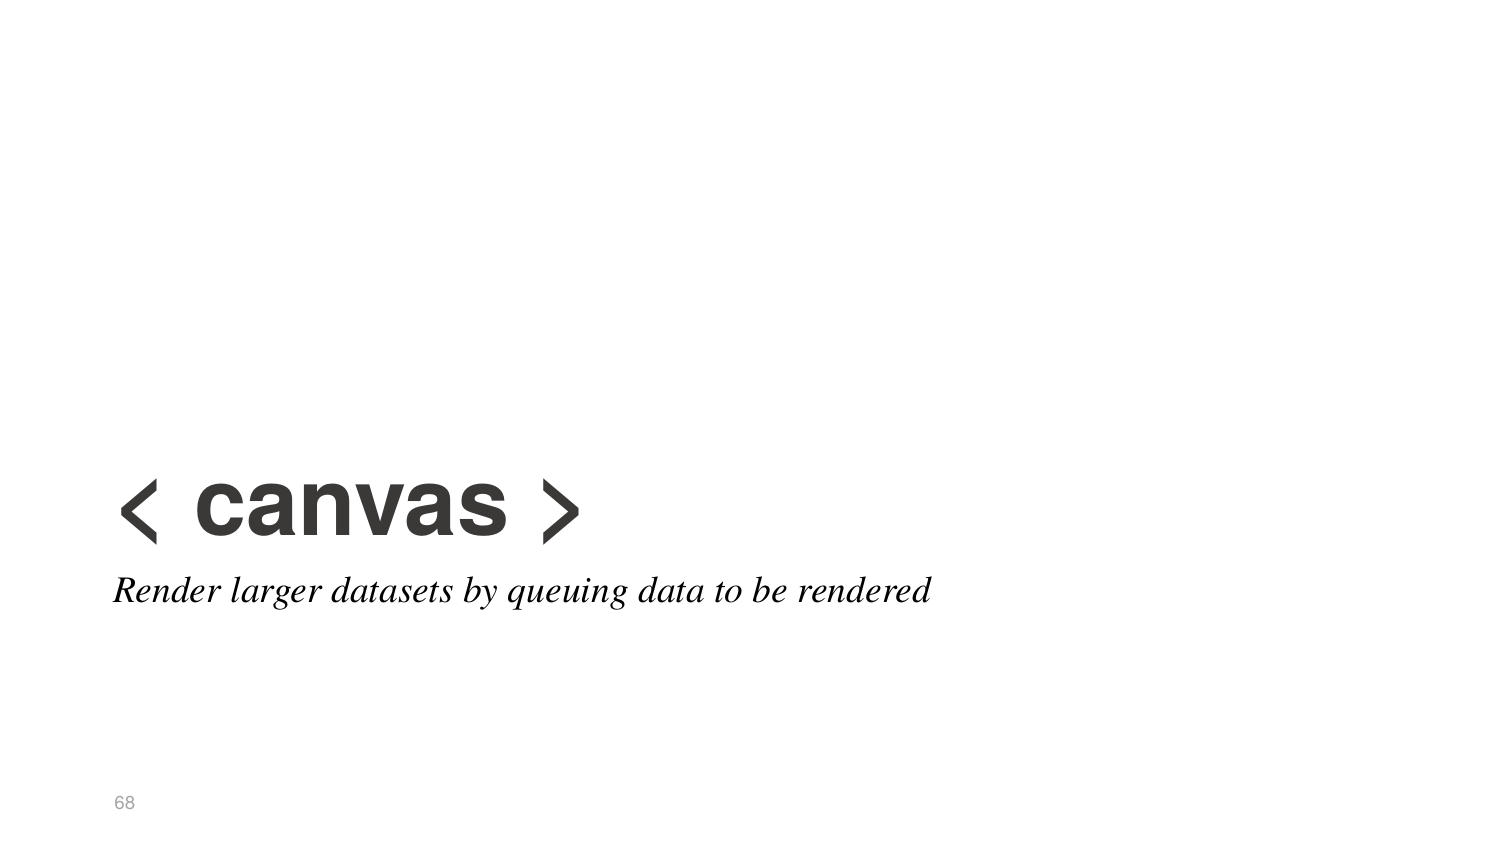

# < canvas >
Render larger datasets by queuing data to be rendered
68